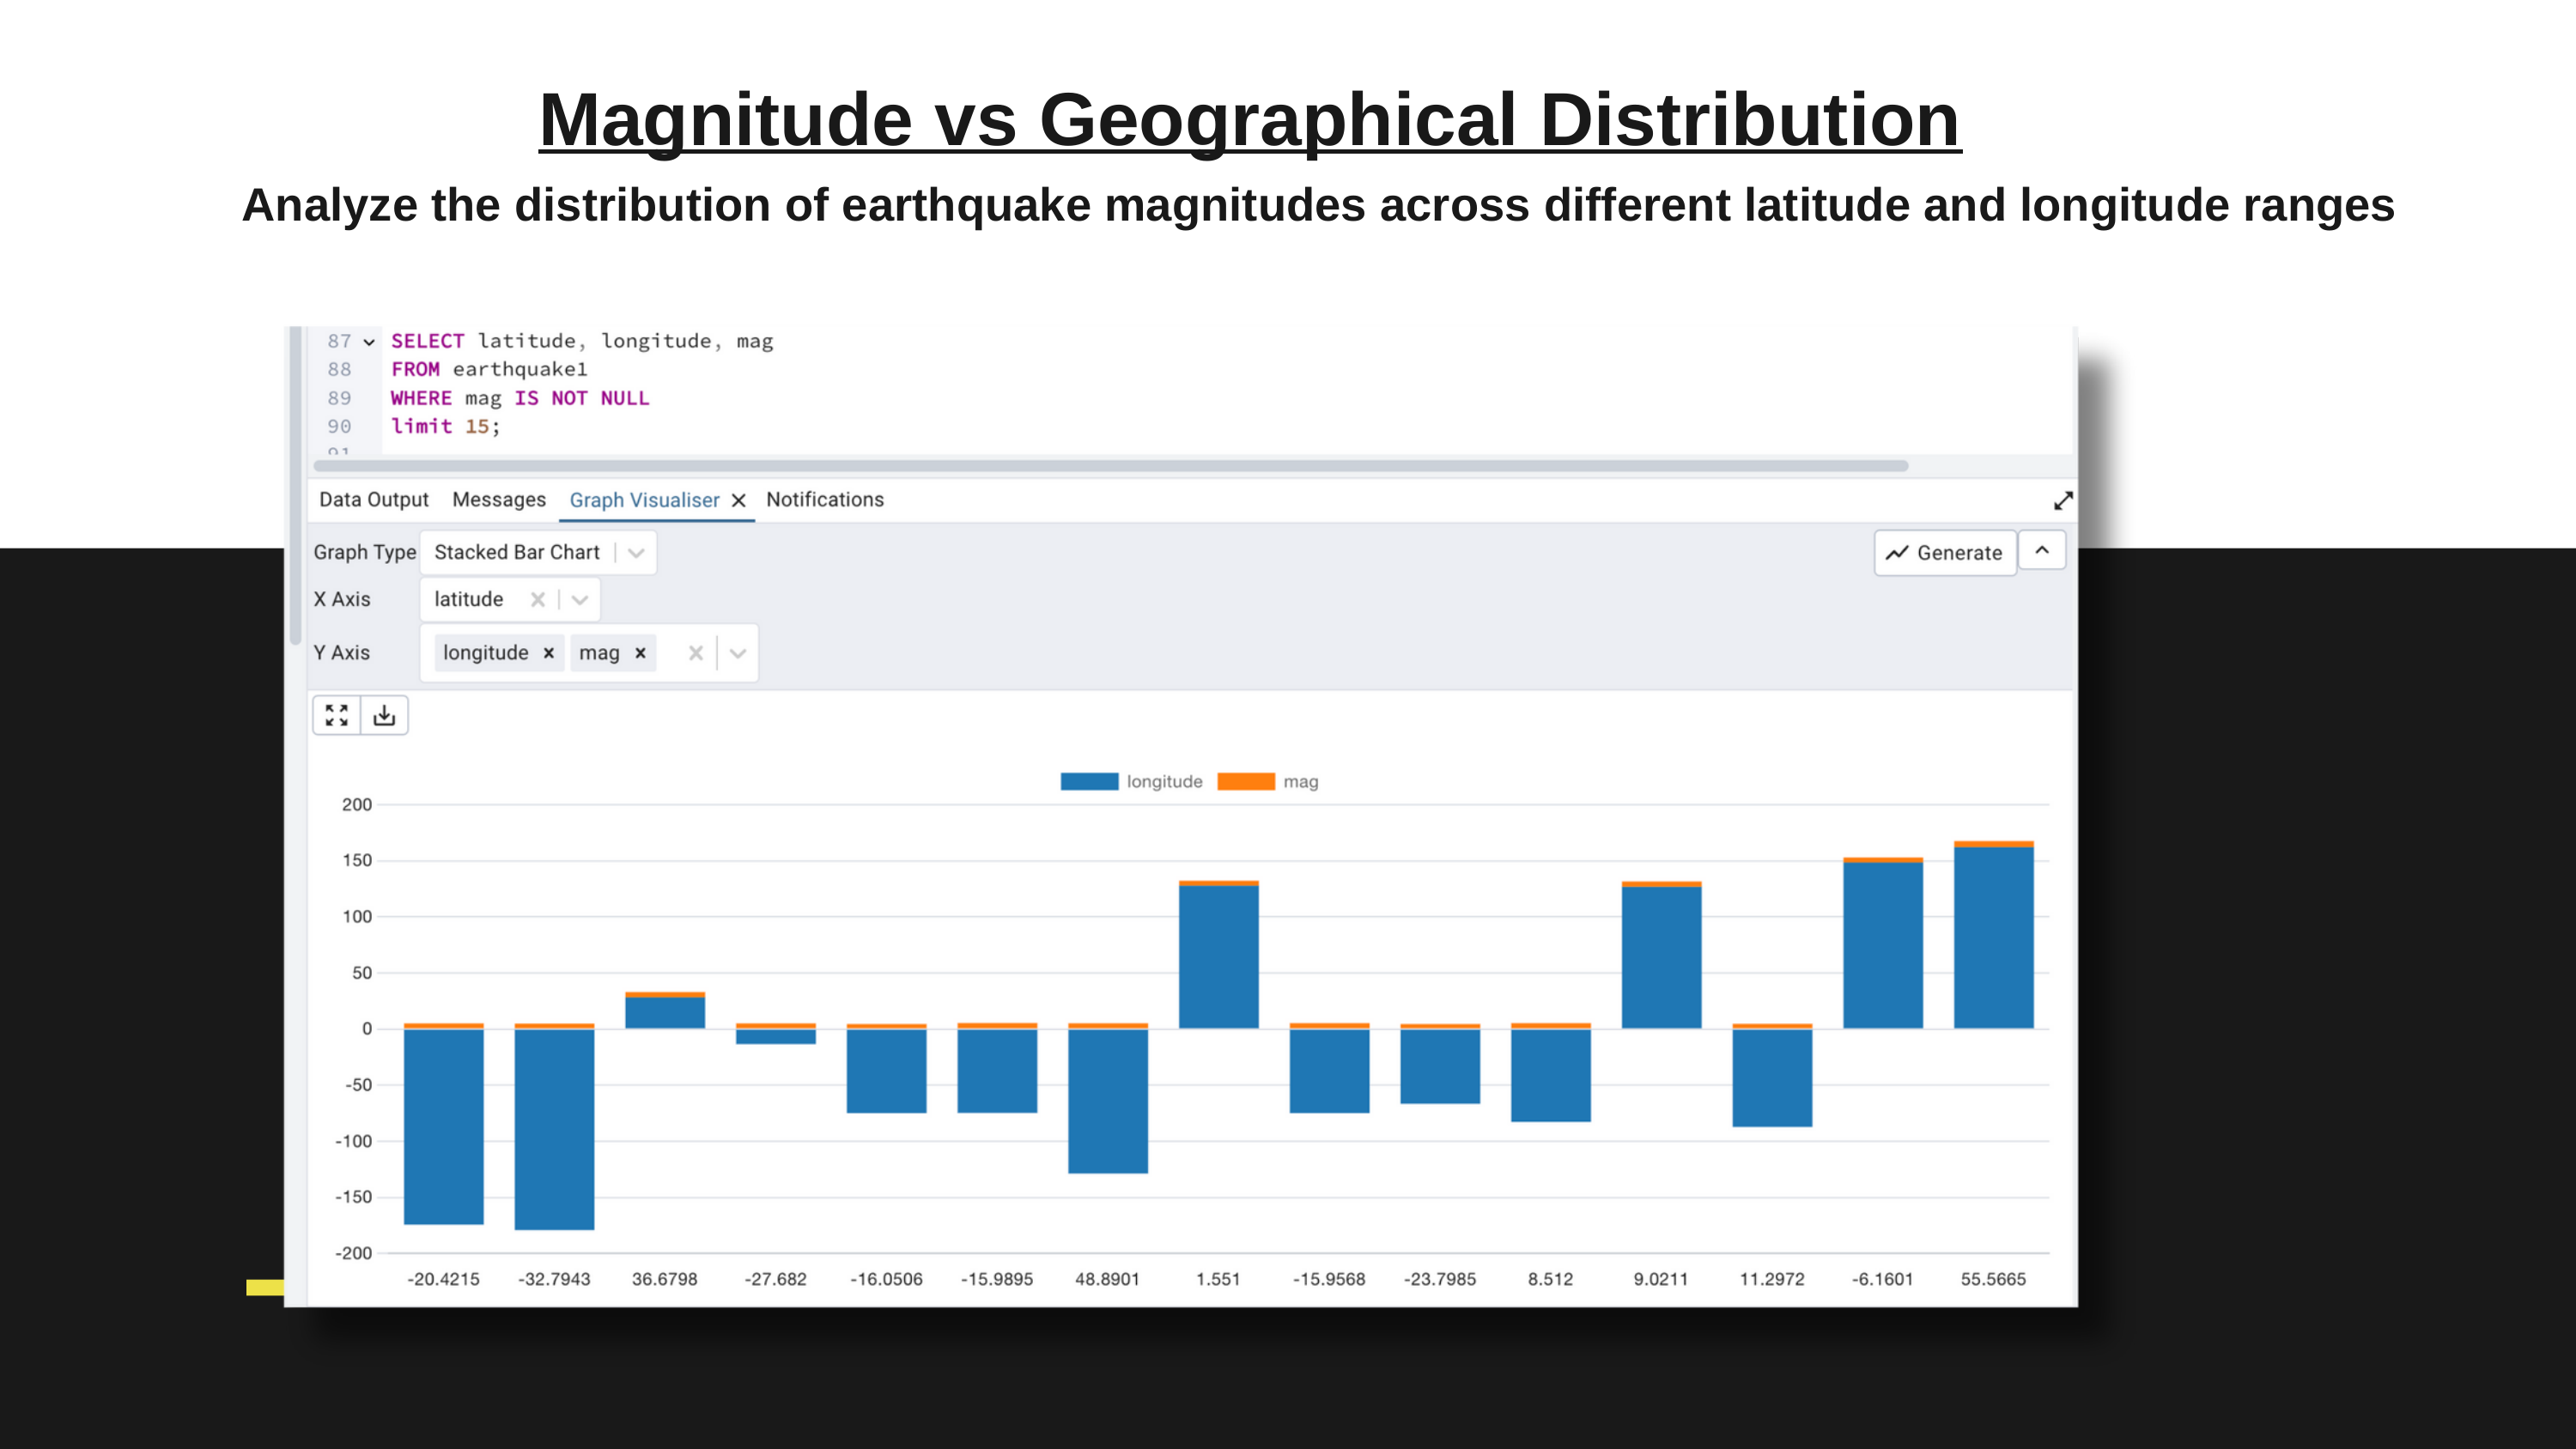

Magnitude vs Geographical Distribution
Analyze the distribution of earthquake magnitudes across different latitude and longitude ranges